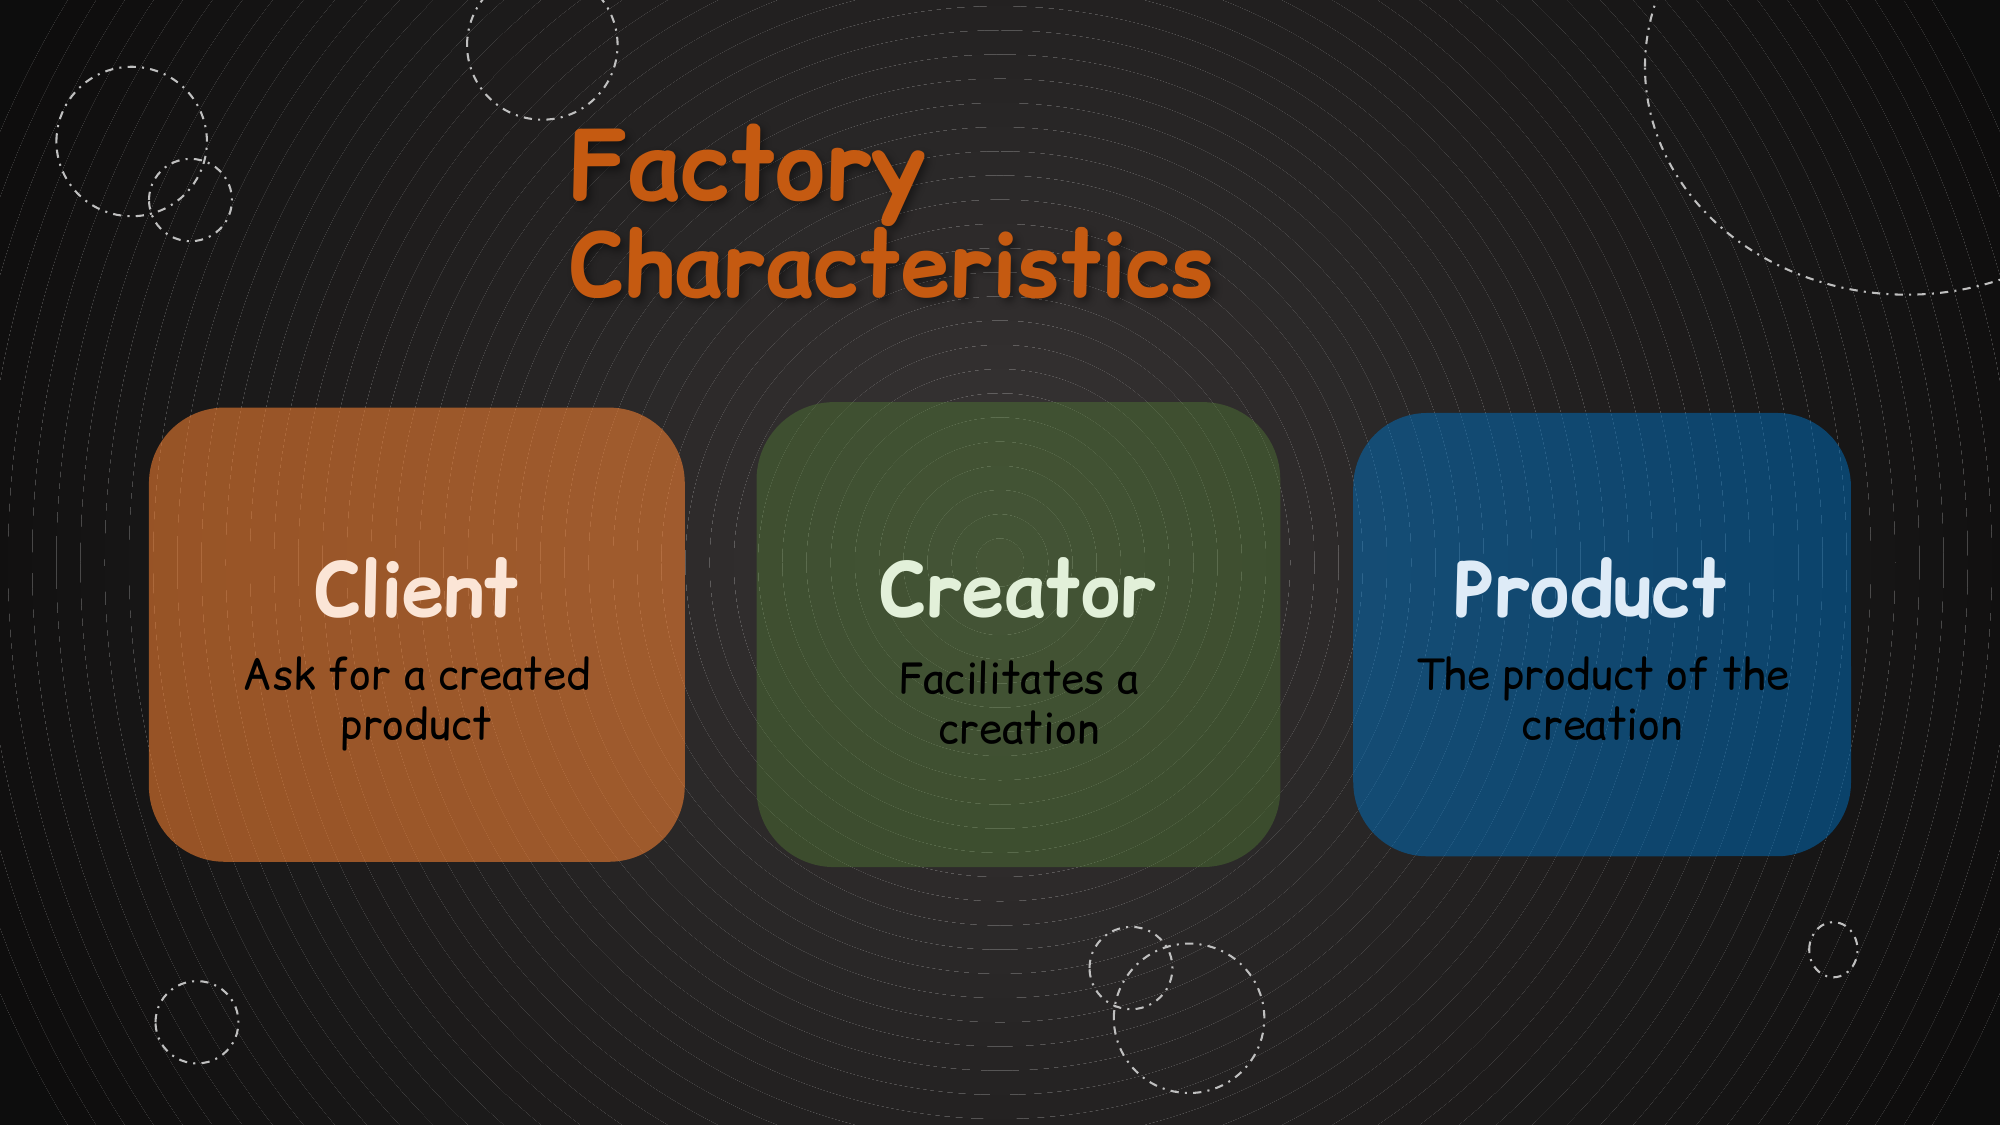

# Factory Characteristics

Product
The product of the creation
Client
Creator
Ask for a created product
Facilitates a creation